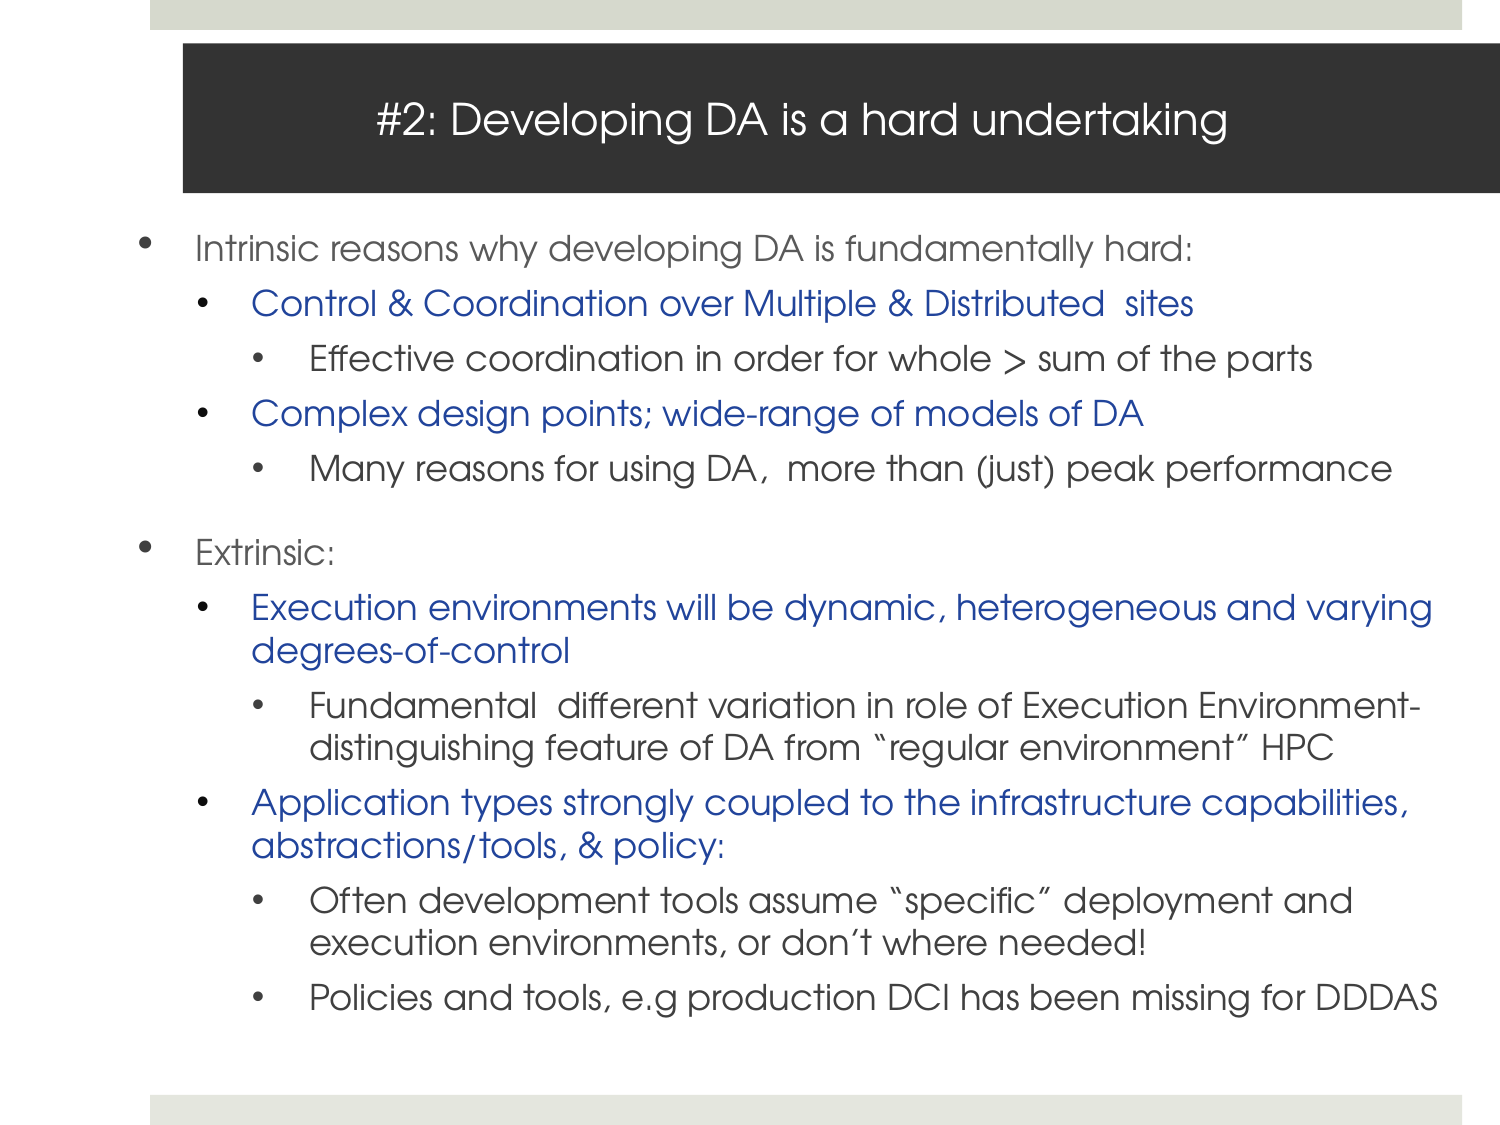

# #2: Developing DA is a hard undertaking
Intrinsic reasons why developing DA is fundamentally hard:
Control & Coordination over Multiple & Distributed  sites
Effective coordination in order for whole > sum of the parts
Complex design points; wide-range of models of DA
Many reasons for using DA,  more than (just) peak performance
Extrinsic:
Execution environments will be dynamic, heterogeneous and varying degrees-of-control
Fundamental  different variation in role of Execution Environment- distinguishing feature of DA from “regular environment” HPC
Application types strongly coupled to the infrastructure capabilities, abstractions/tools, & policy:
Often development tools assume “specific” deployment and execution environments, or don’t where needed!
Policies and tools, e.g production DCI has been missing for DDDAS